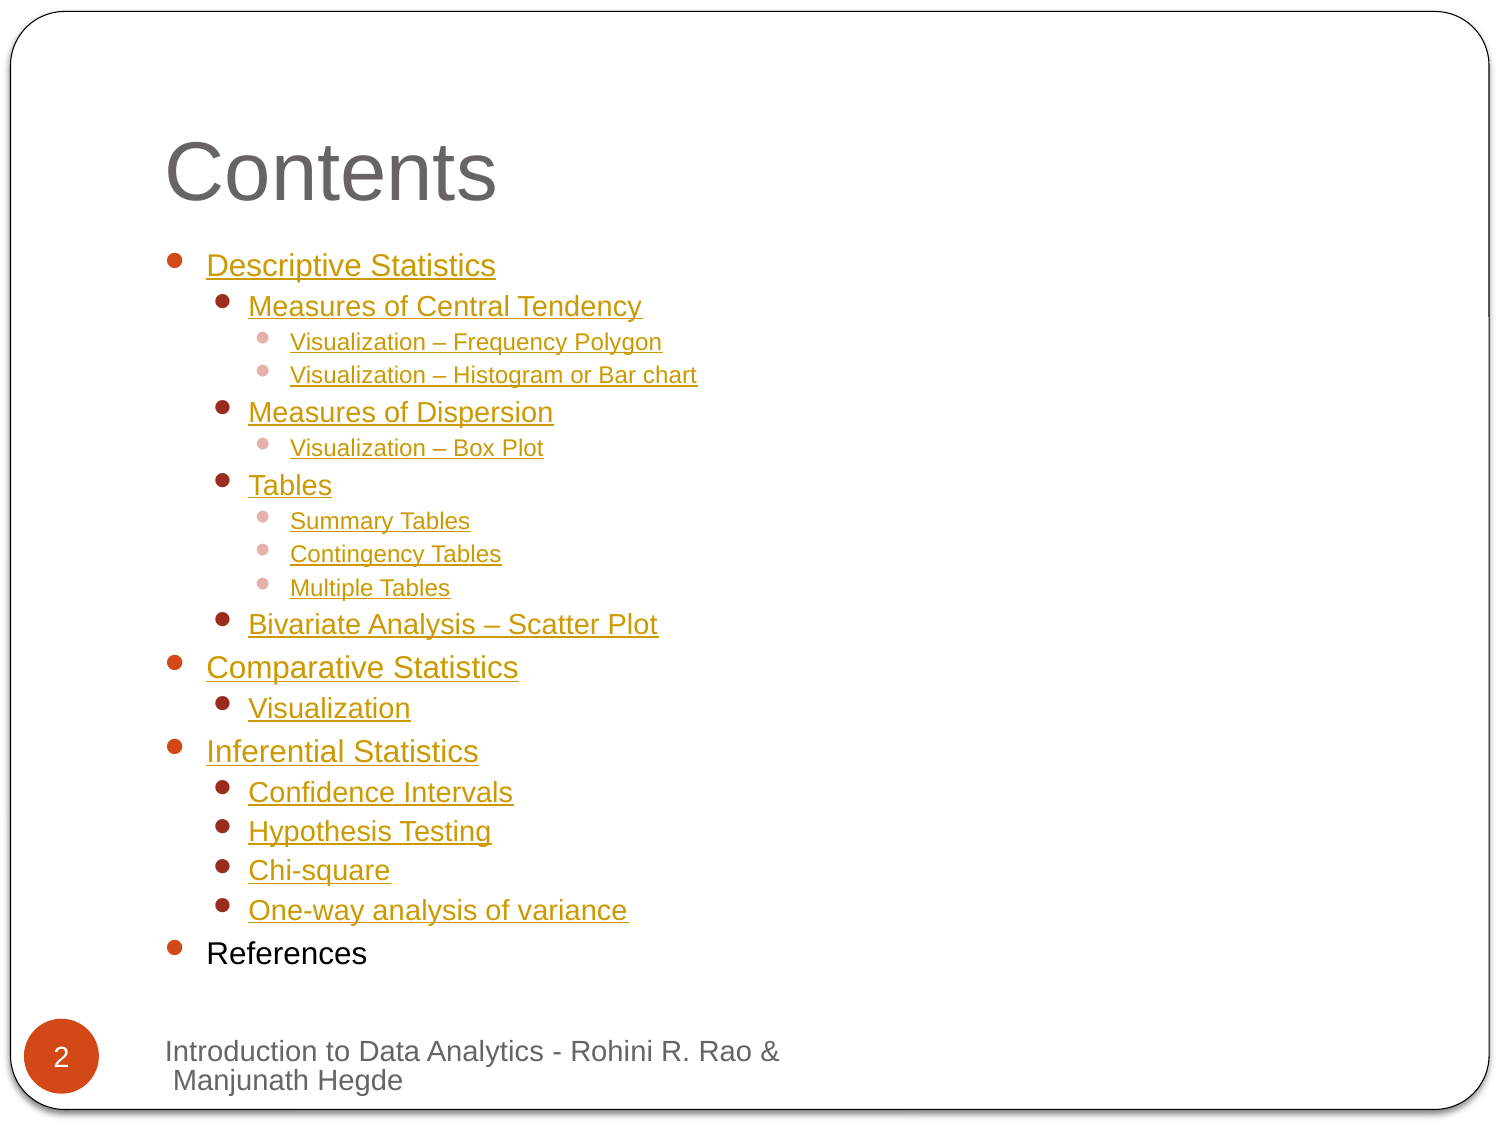

# Contents
Descriptive Statistics
Measures of Central Tendency
Visualization – Frequency Polygon
Visualization – Histogram or Bar chart
Measures of Dispersion
Visualization – Box Plot
Tables
Summary Tables
Contingency Tables
Multiple Tables
Bivariate Analysis – Scatter Plot
Comparative Statistics
Visualization
Inferential Statistics
Confidence Intervals
Hypothesis Testing
Chi-square
One-way analysis of variance
References

Introduction to Data Analytics - Rohini R. Rao & Manjunath Hegde
2